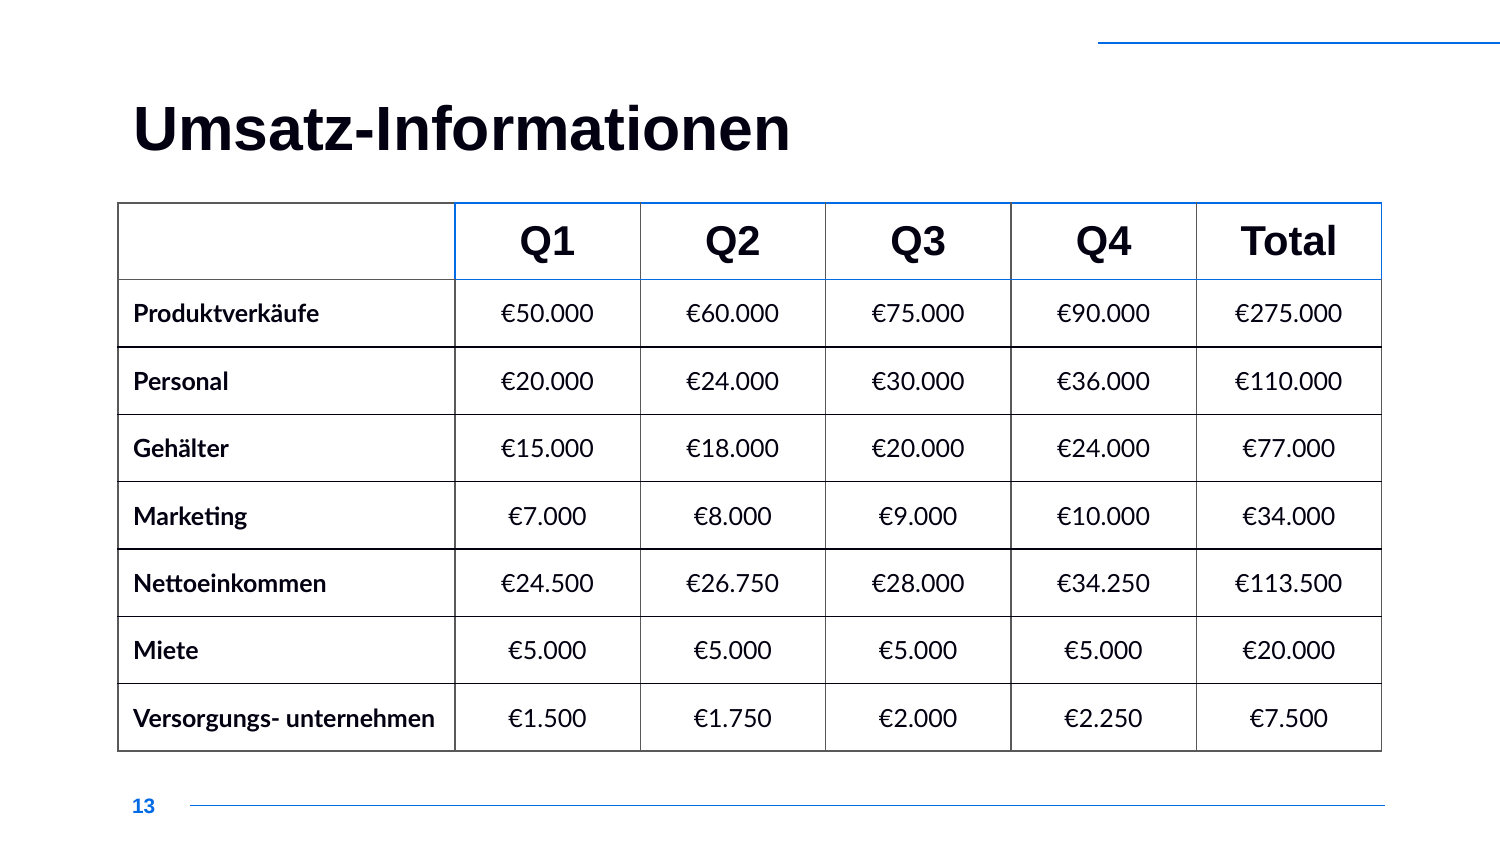

# Umsatz-Informationen
|  | Q1 | Q2 | Q3 | Q4 | Total |
| --- | --- | --- | --- | --- | --- |
| Produktverkäufe | €50.000 | €60.000 | €75.000 | €90.000 | €275.000 |
| Personal | €20.000 | €24.000 | €30.000 | €36.000 | €110.000 |
| Gehälter | €15.000 | €18.000 | €20.000 | €24.000 | €77.000 |
| Marketing | €7.000 | €8.000 | €9.000 | €10.000 | €34.000 |
| Nettoeinkommen | €24.500 | €26.750 | €28.000 | €34.250 | €113.500 |
| Miete | €5.000 | €5.000 | €5.000 | €5.000 | €20.000 |
| Versorgungs- unternehmen | €1.500 | €1.750 | €2.000 | €2.250 | €7.500 |
13